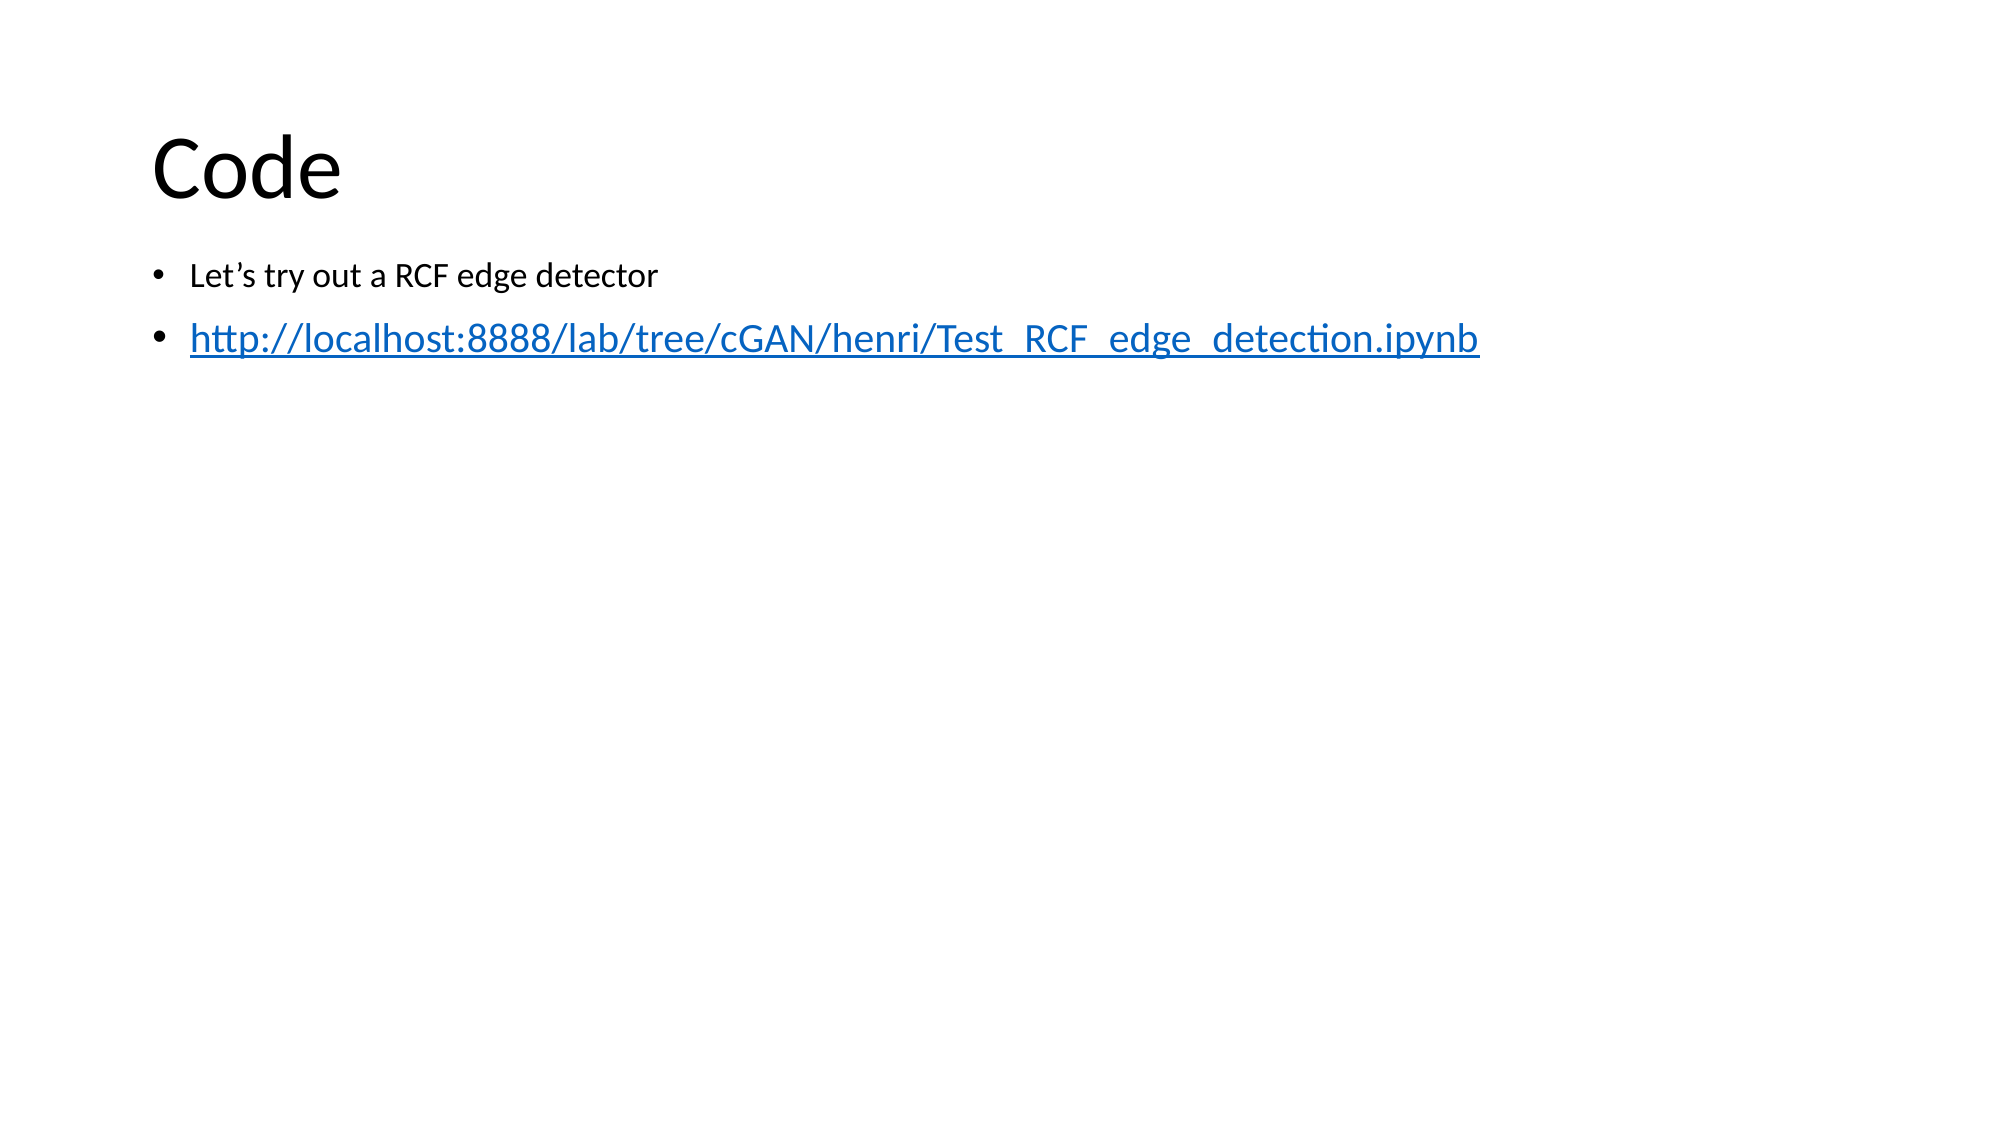

# Code
Let’s try out a RCF edge detector
http://localhost:8888/lab/tree/cGAN/henri/Test_RCF_edge_detection.ipynb